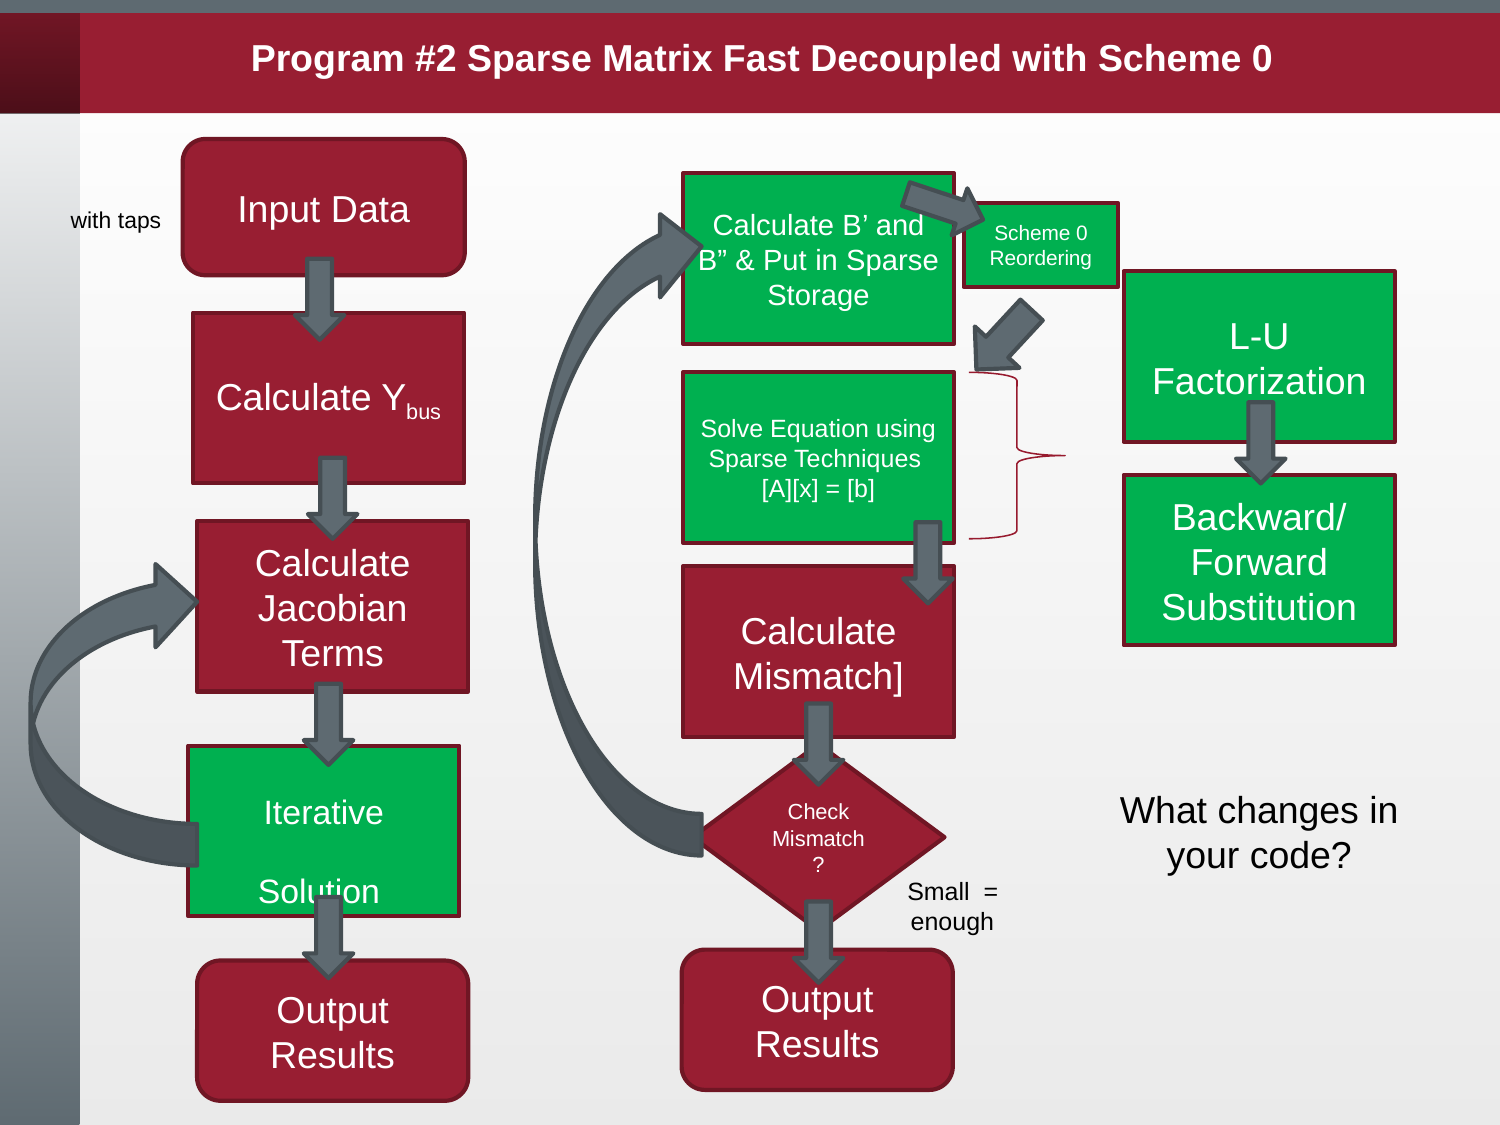

Program #2 Sparse Matrix Fast Decoupled with Scheme 0
Input Data

Calculate B’ and B” & Put in Sparse Storage
with taps
Scheme 0 Reordering

L-U Factorization

Calculate Ybus
Solve Equation using Sparse Techniques  [A][x] = [b]

Backward/ Forward Substitution
Calculate Jacobian Terms

Calculate Mismatch]

Check Mismatch?
Iterative Solution
What changes in your code?
Small  = enough

Output Results
Output Results